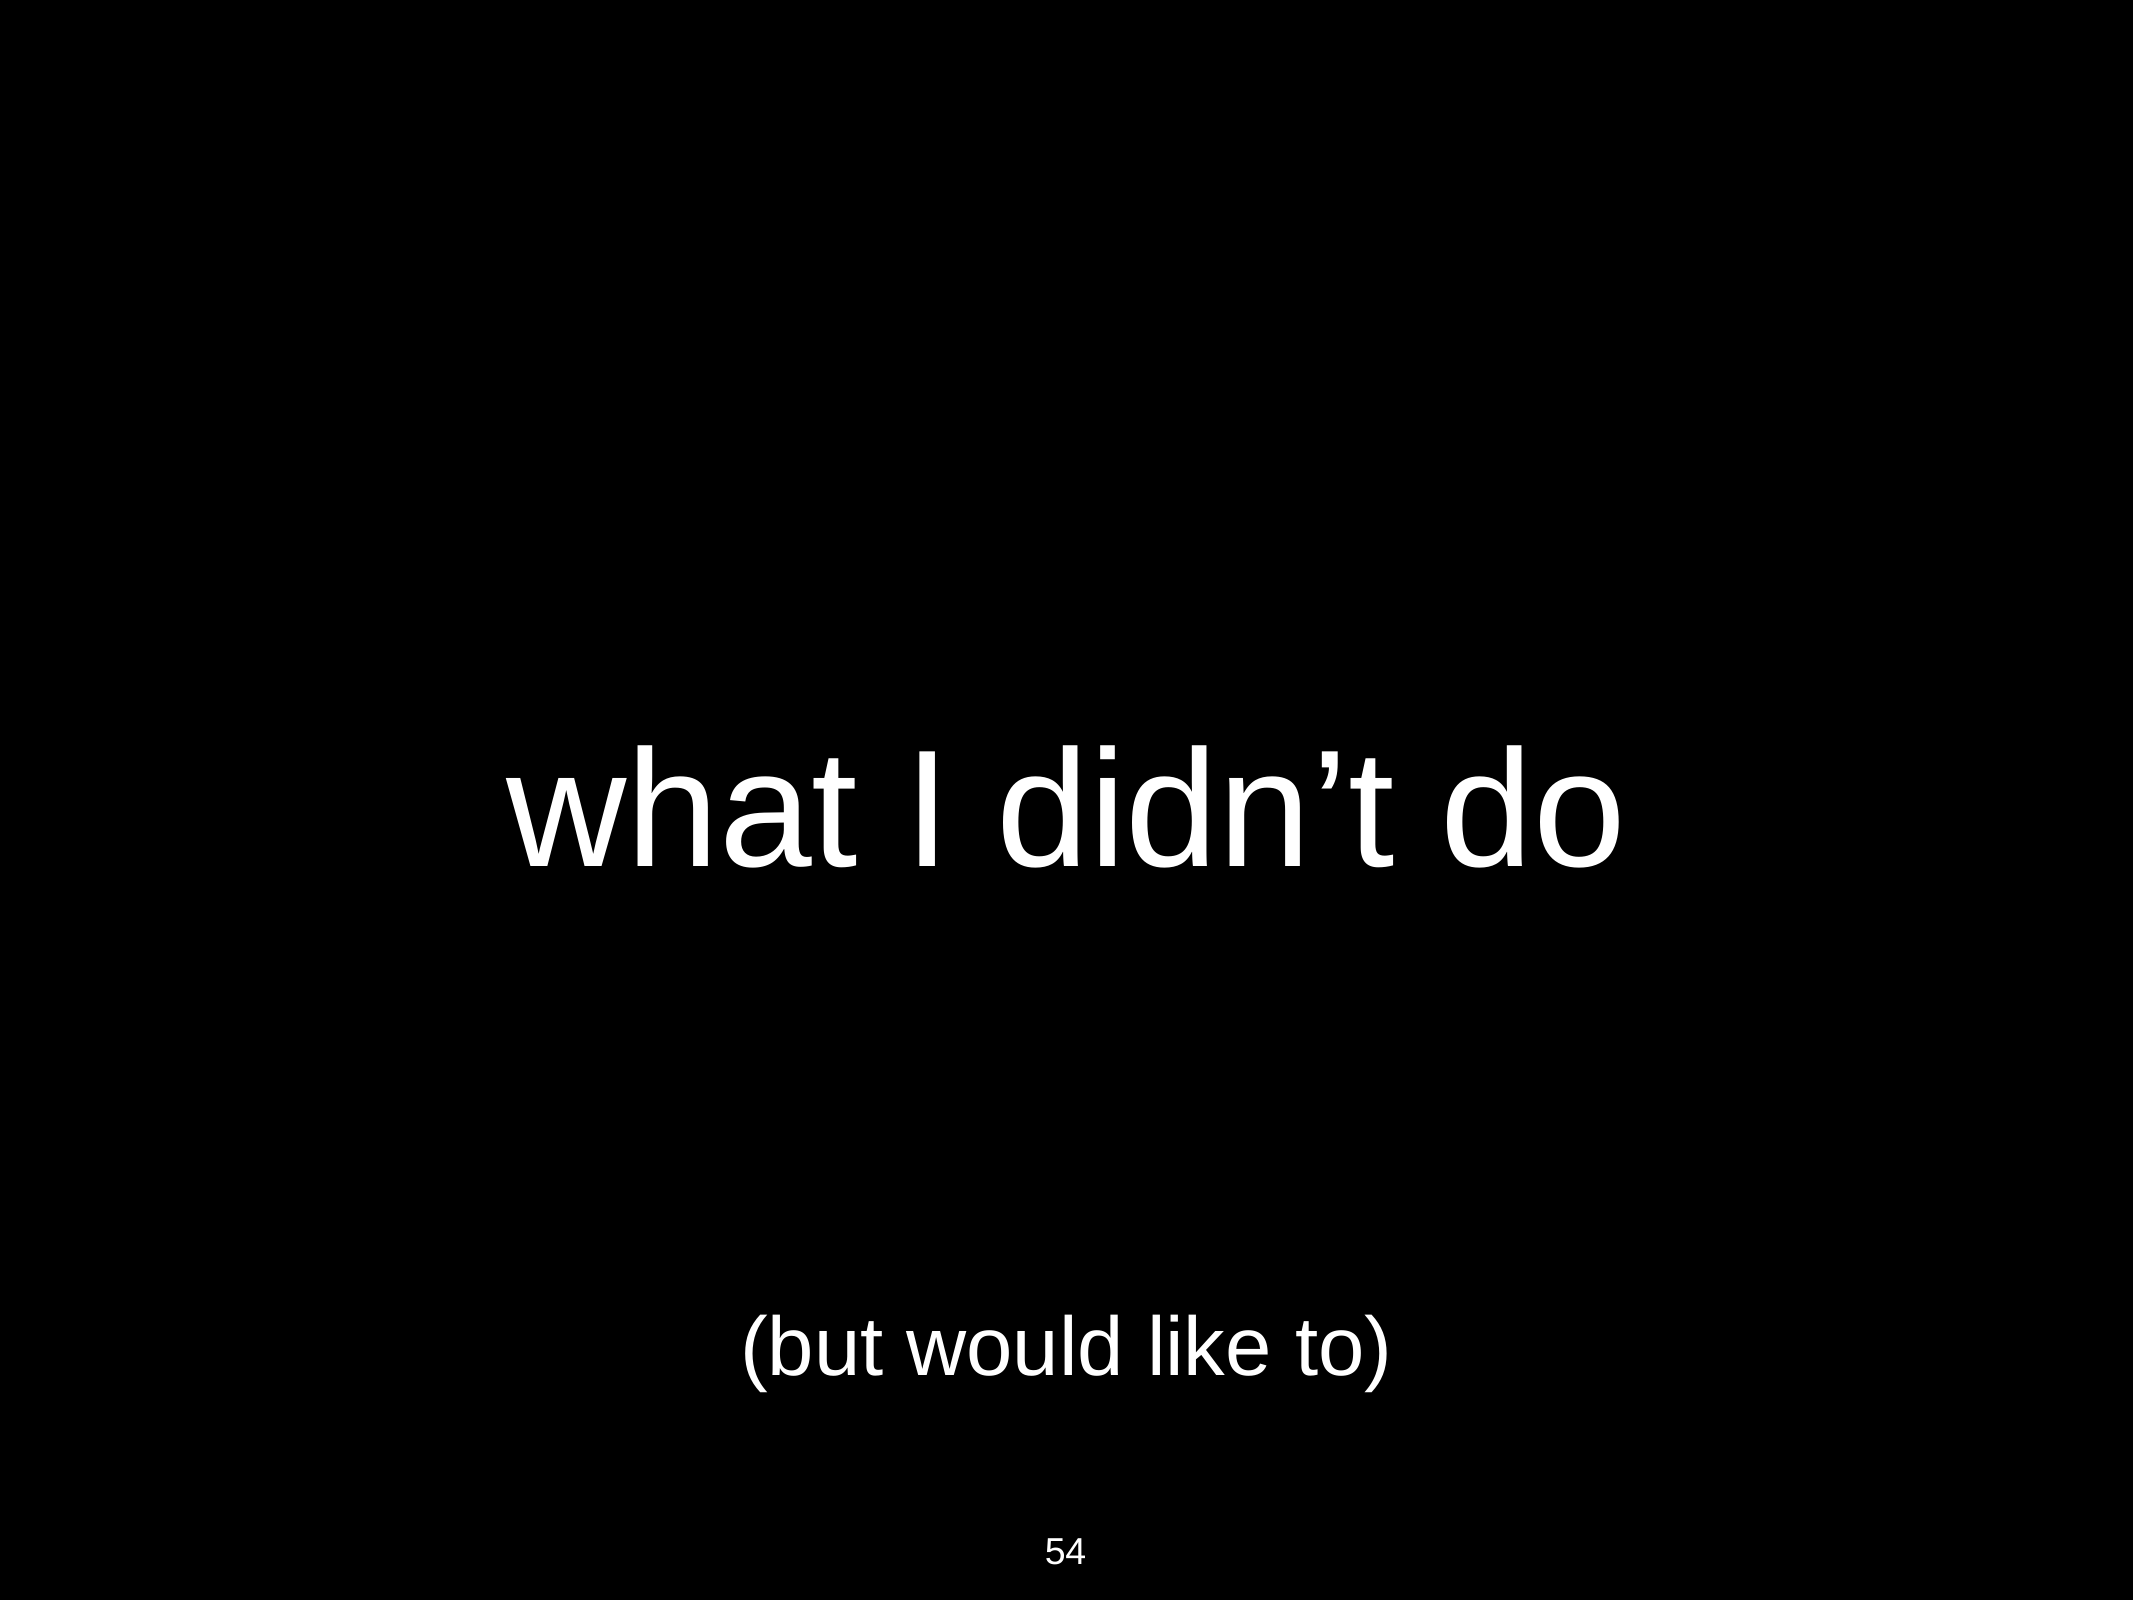

54
# what I didn’t do
(but would like to)